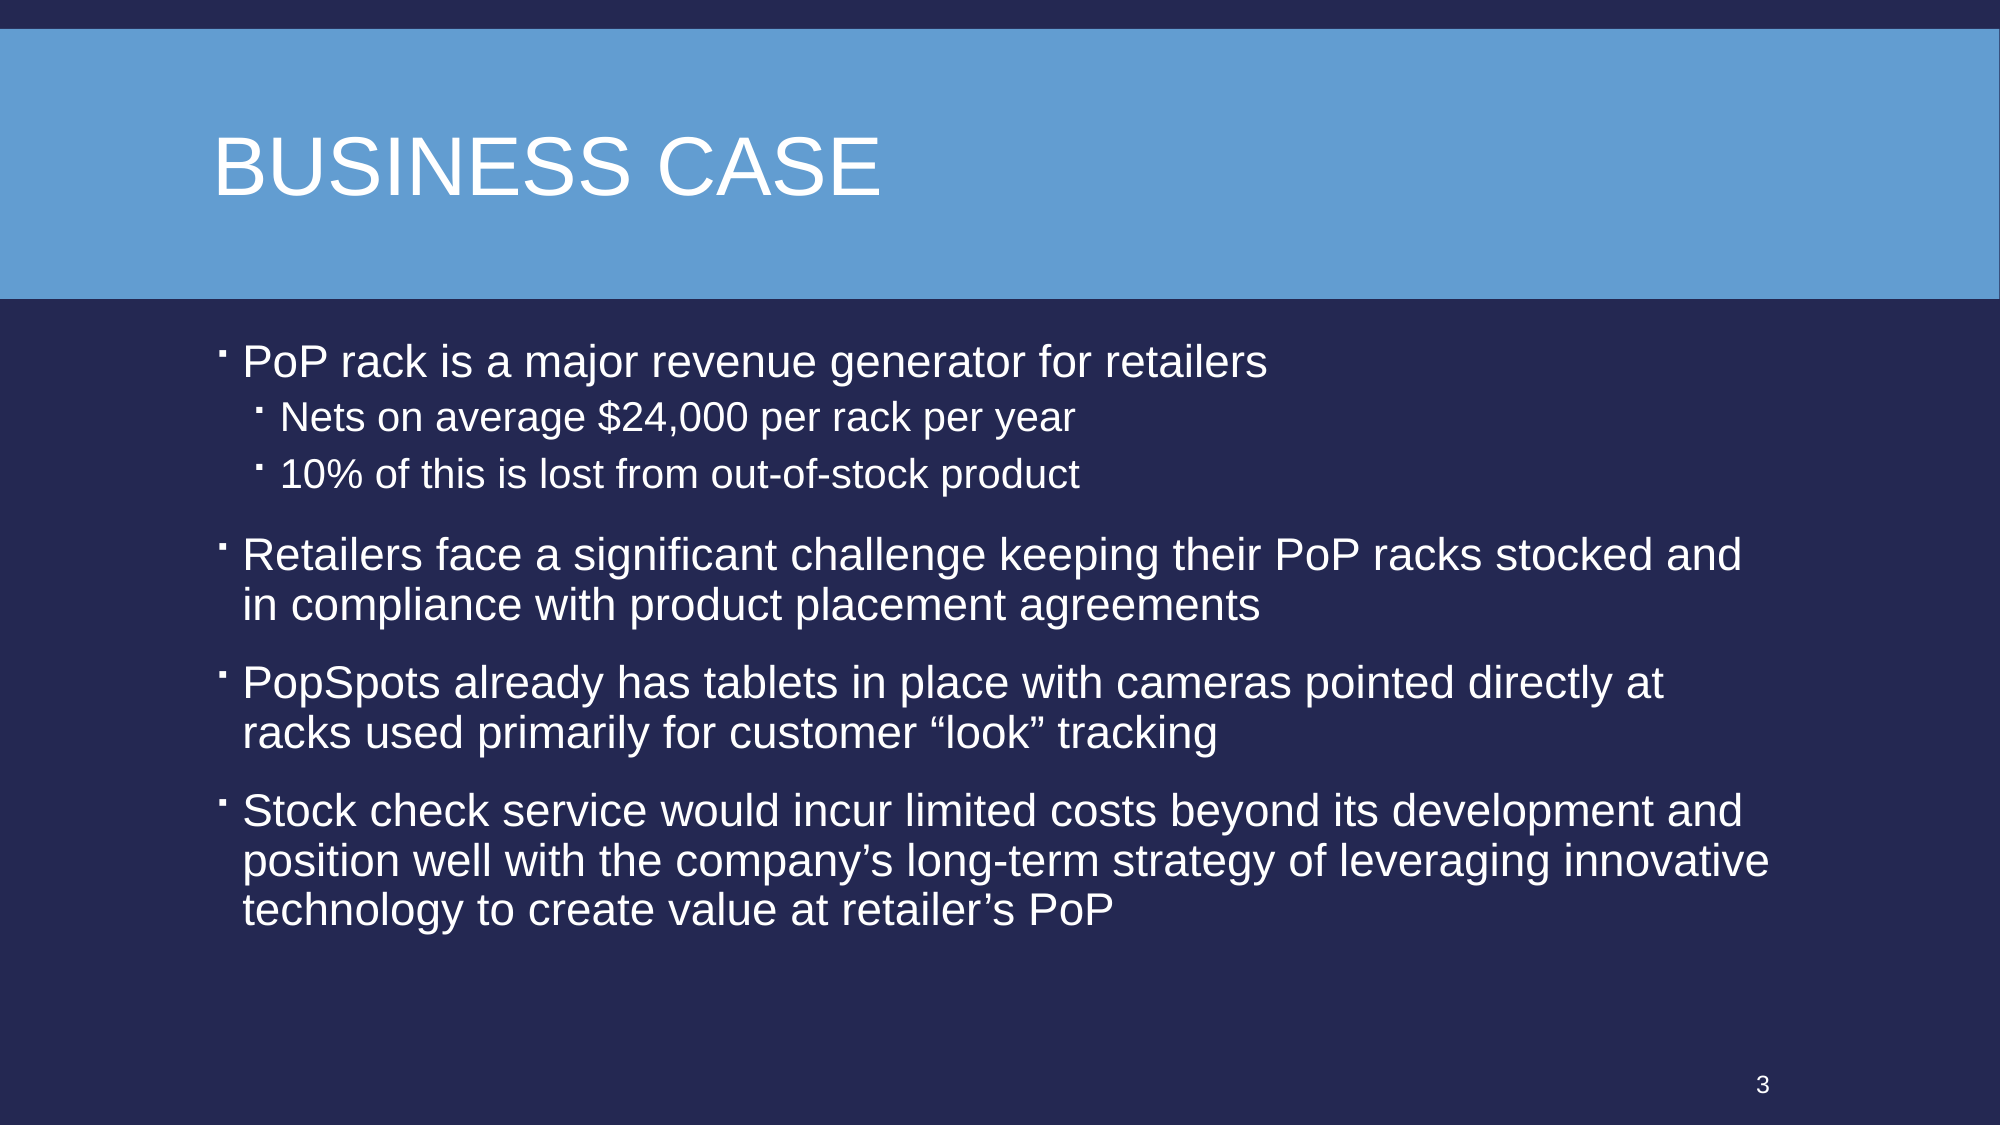

# Business Case
PoP rack is a major revenue generator for retailers
Nets on average $24,000 per rack per year
10% of this is lost from out-of-stock product
Retailers face a significant challenge keeping their PoP racks stocked and in compliance with product placement agreements
PopSpots already has tablets in place with cameras pointed directly at racks used primarily for customer “look” tracking
Stock check service would incur limited costs beyond its development and position well with the company’s long-term strategy of leveraging innovative technology to create value at retailer’s PoP
3